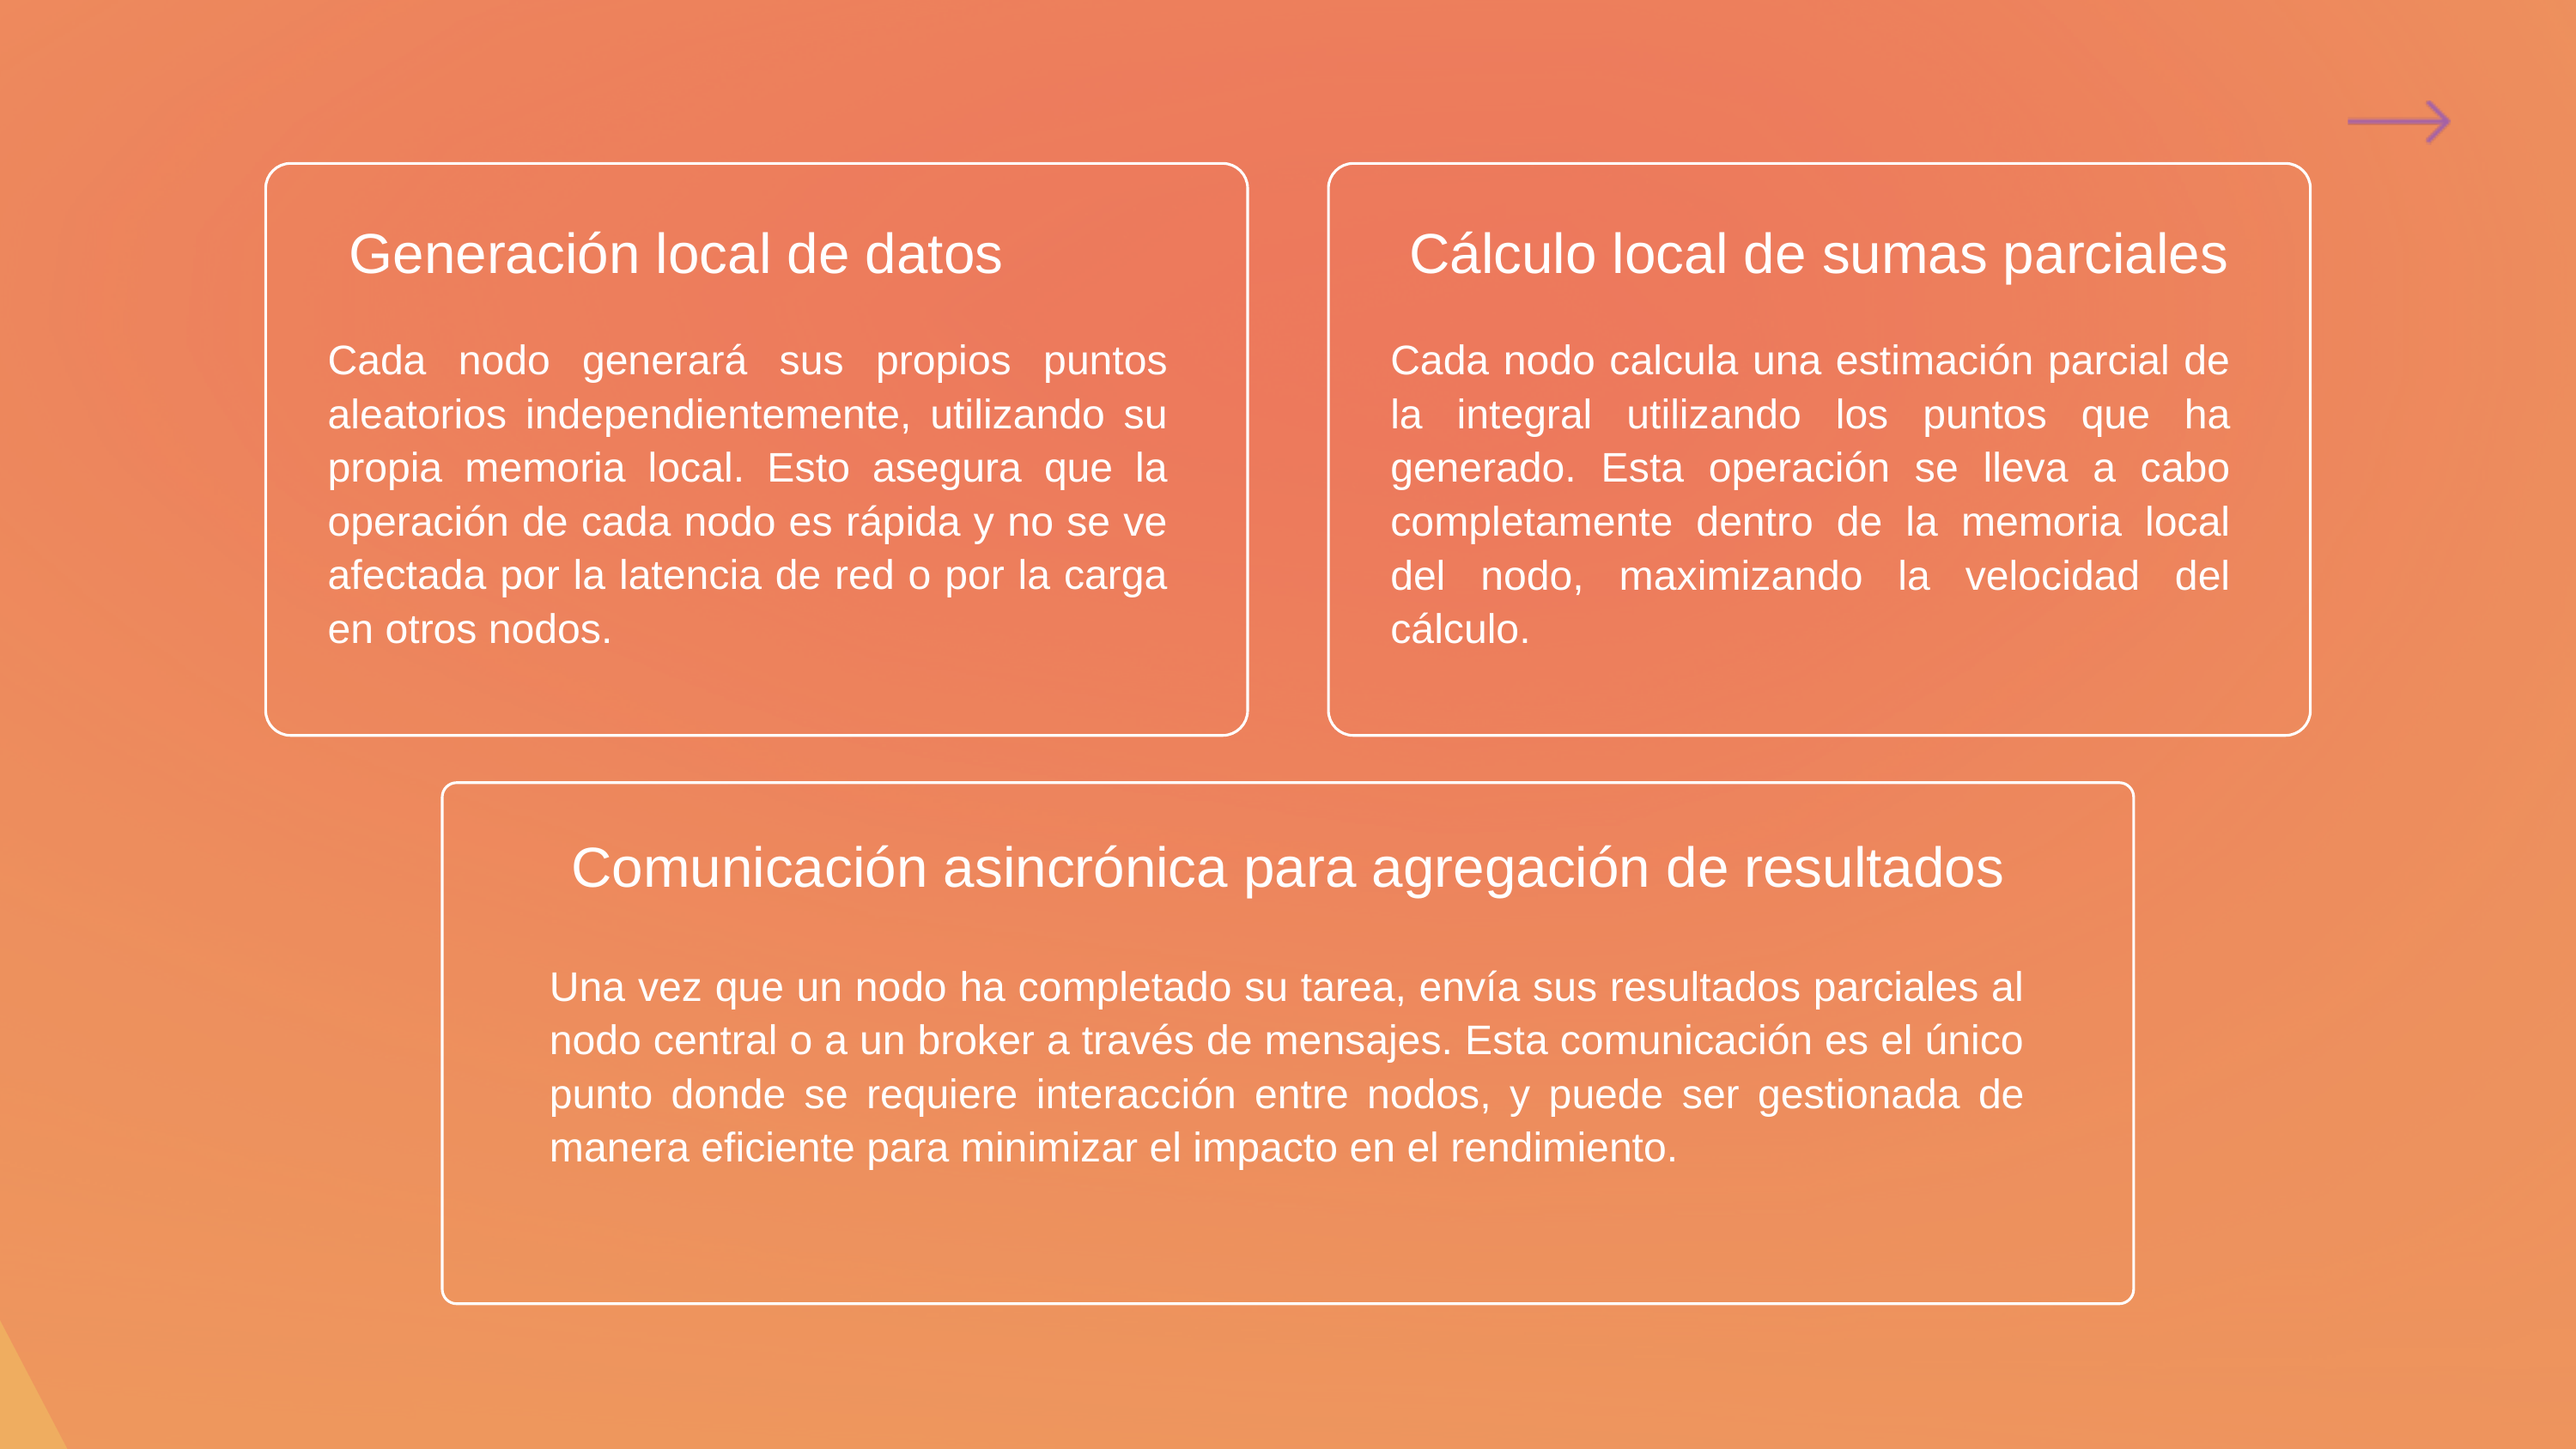

Generación local de datos
Cada nodo generará sus propios puntos aleatorios independientemente, utilizando su propia memoria local. Esto asegura que la operación de cada nodo es rápida y no se ve afectada por la latencia de red o por la carga en otros nodos.

Cálculo local de sumas parciales
Cada nodo calcula una estimación parcial de la integral utilizando los puntos que ha generado. Esta operación se lleva a cabo completamente dentro de la memoria local del nodo, maximizando la velocidad del cálculo.

Comunicación asincrónica para agregación de resultados
Una vez que un nodo ha completado su tarea, envía sus resultados parciales al nodo central o a un broker a través de mensajes. Esta comunicación es el único punto donde se requiere interacción entre nodos, y puede ser gestionada de manera eficiente para minimizar el impacto en el rendimiento.